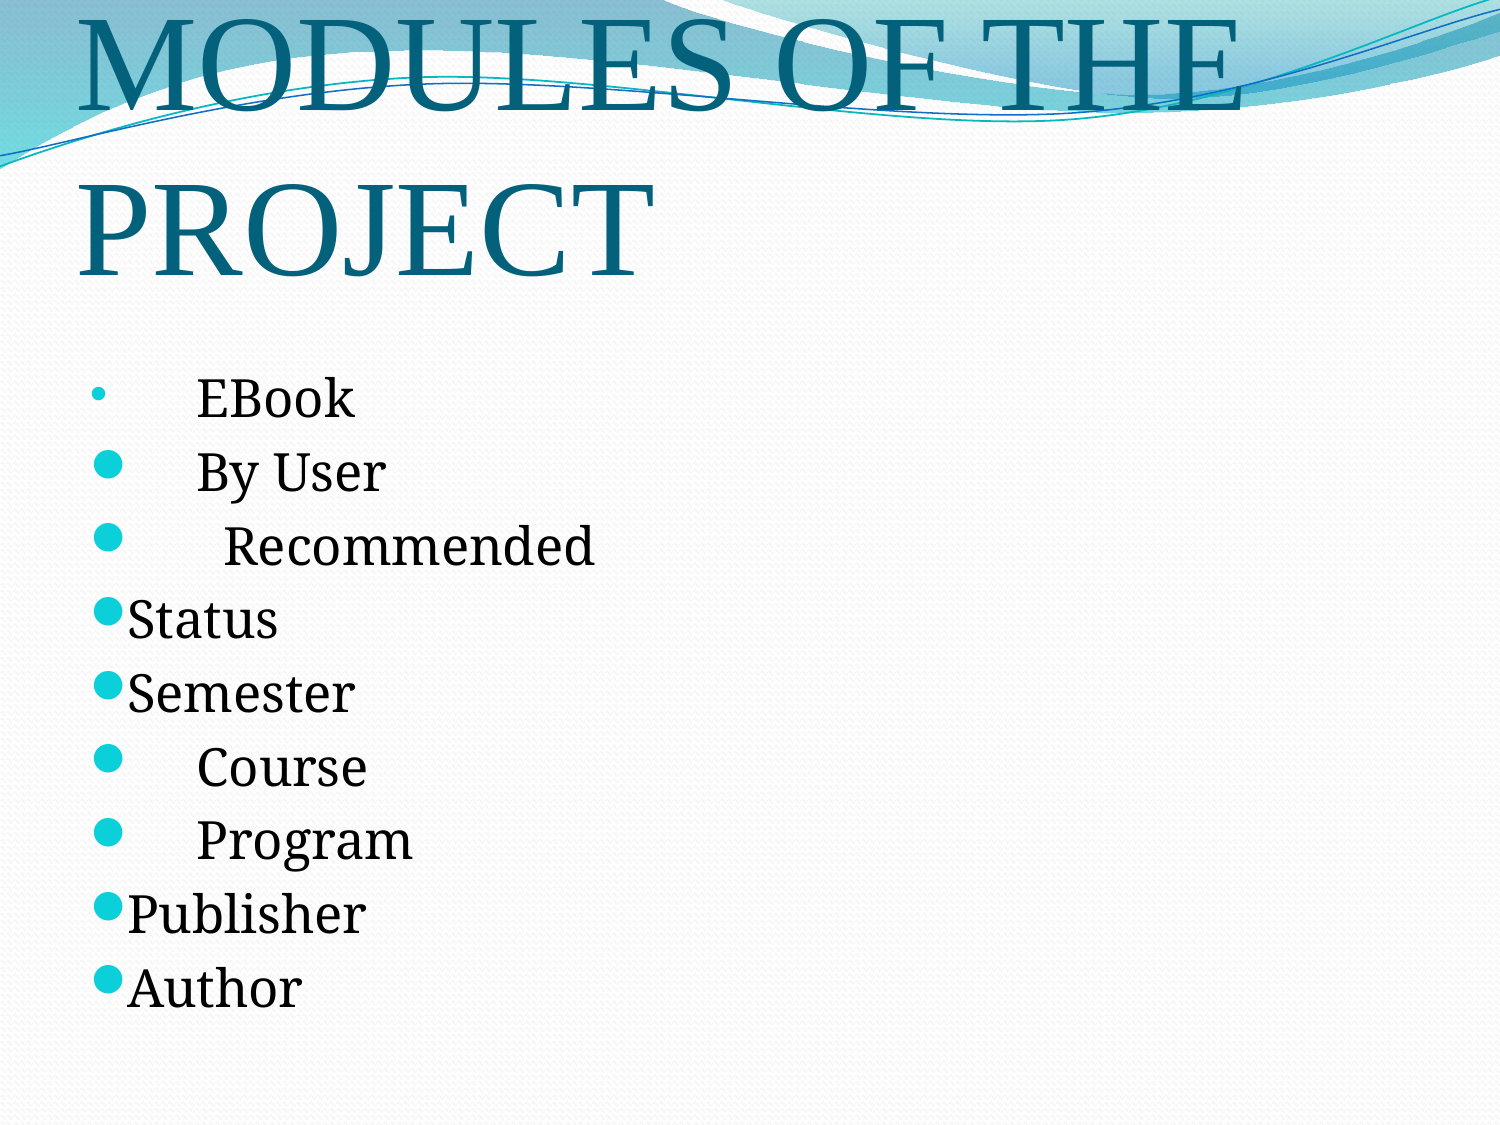

# MODULES OF THE PROJECT

	EBook
	By User
       Recommended
Status
Semester
	Course
	Program
Publisher
Author